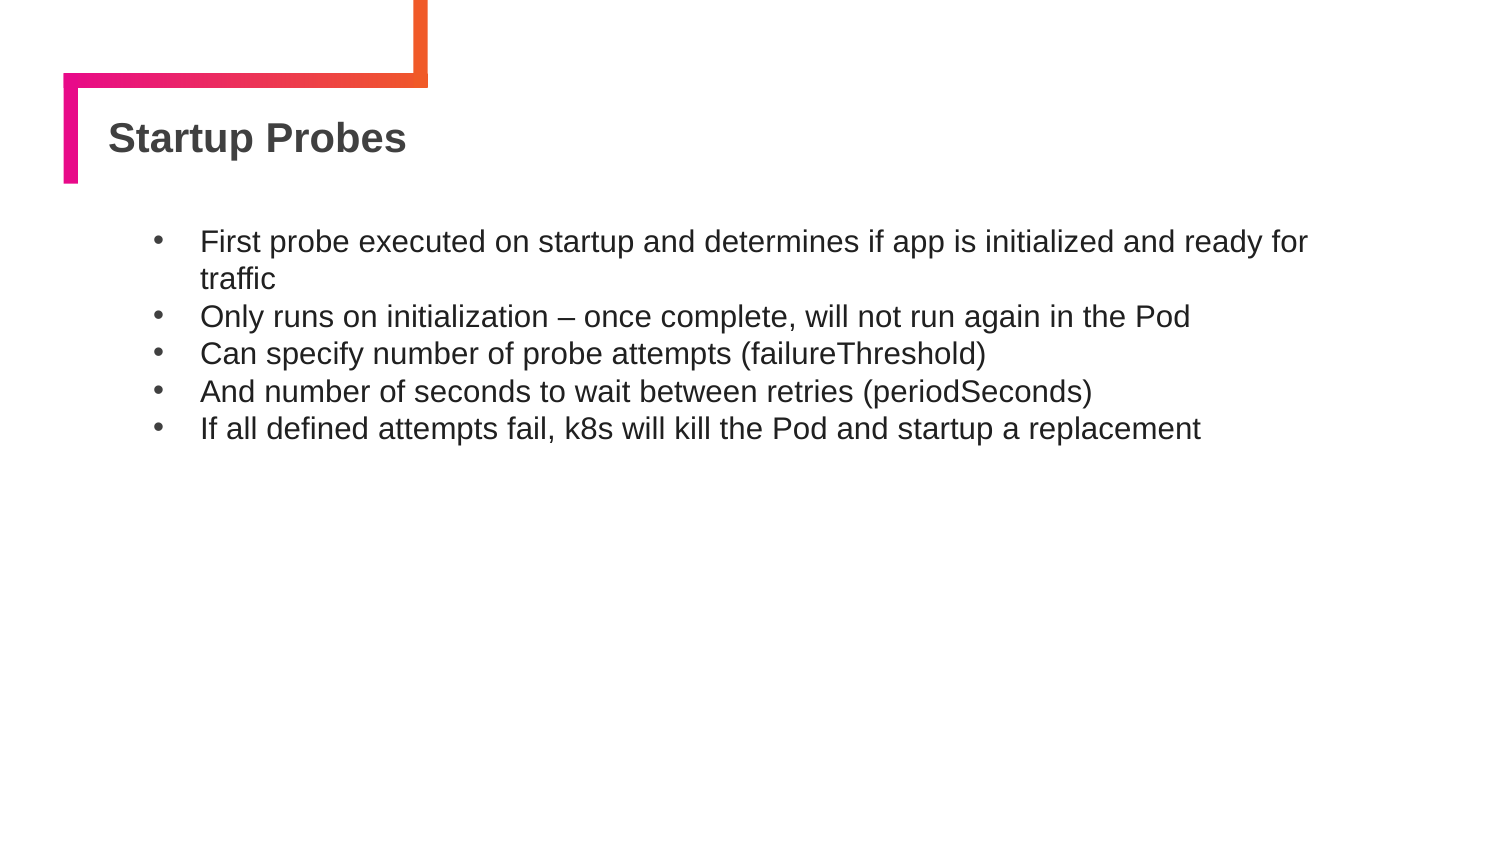

# Startup Probes
First probe executed on startup and determines if app is initialized and ready for traffic
Only runs on initialization – once complete, will not run again in the Pod
Can specify number of probe attempts (failureThreshold)
And number of seconds to wait between retries (periodSeconds)
If all defined attempts fail, k8s will kill the Pod and startup a replacement
162